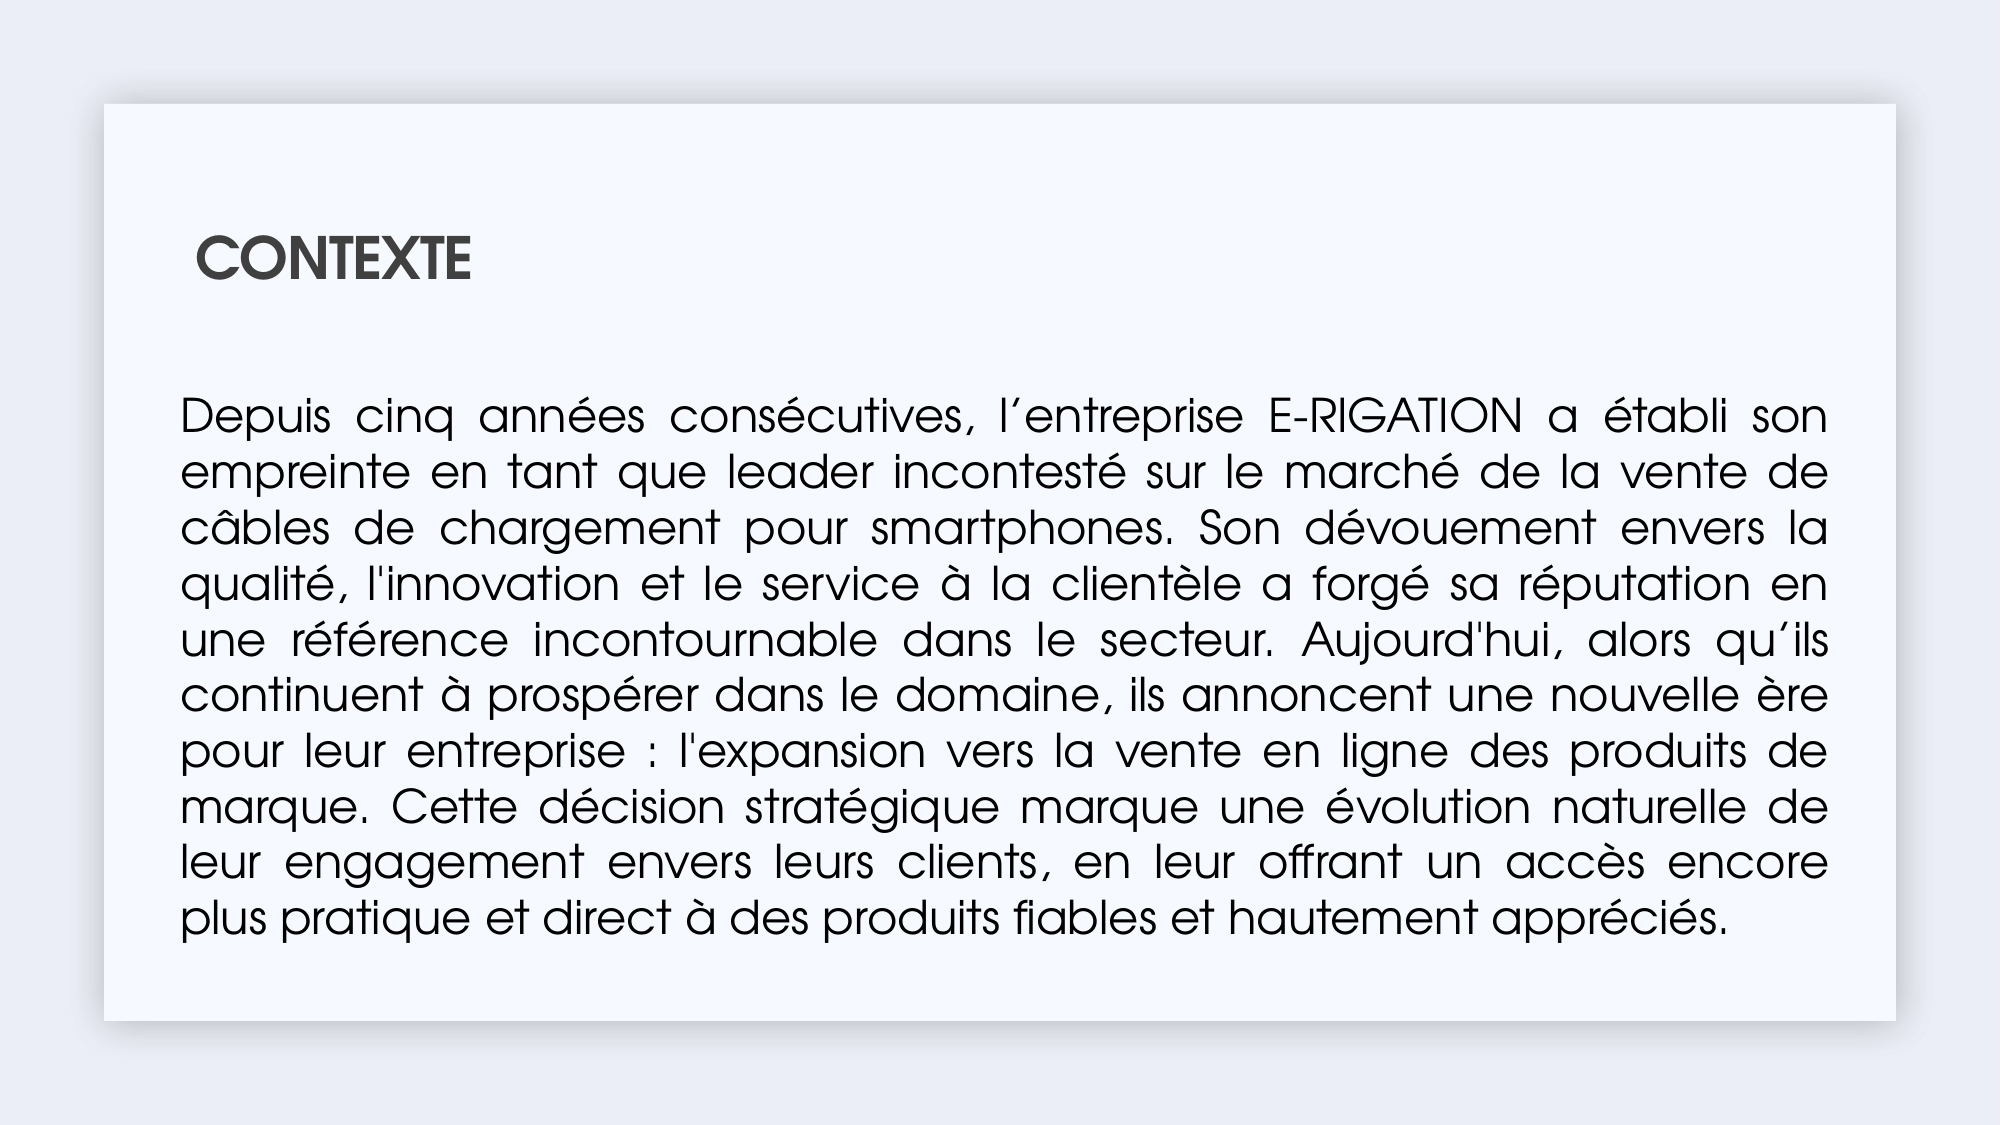

# CONTEXTE
Depuis cinq années consécutives, l’entreprise E-RIGATION a établi son empreinte en tant que leader incontesté sur le marché de la vente de câbles de chargement pour smartphones. Son dévouement envers la qualité, l'innovation et le service à la clientèle a forgé sa réputation en une référence incontournable dans le secteur. Aujourd'hui, alors qu’ils continuent à prospérer dans le domaine, ils annoncent une nouvelle ère pour leur entreprise : l'expansion vers la vente en ligne des produits de marque. Cette décision stratégique marque une évolution naturelle de leur engagement envers leurs clients, en leur offrant un accès encore plus pratique et direct à des produits fiables et hautement appréciés.